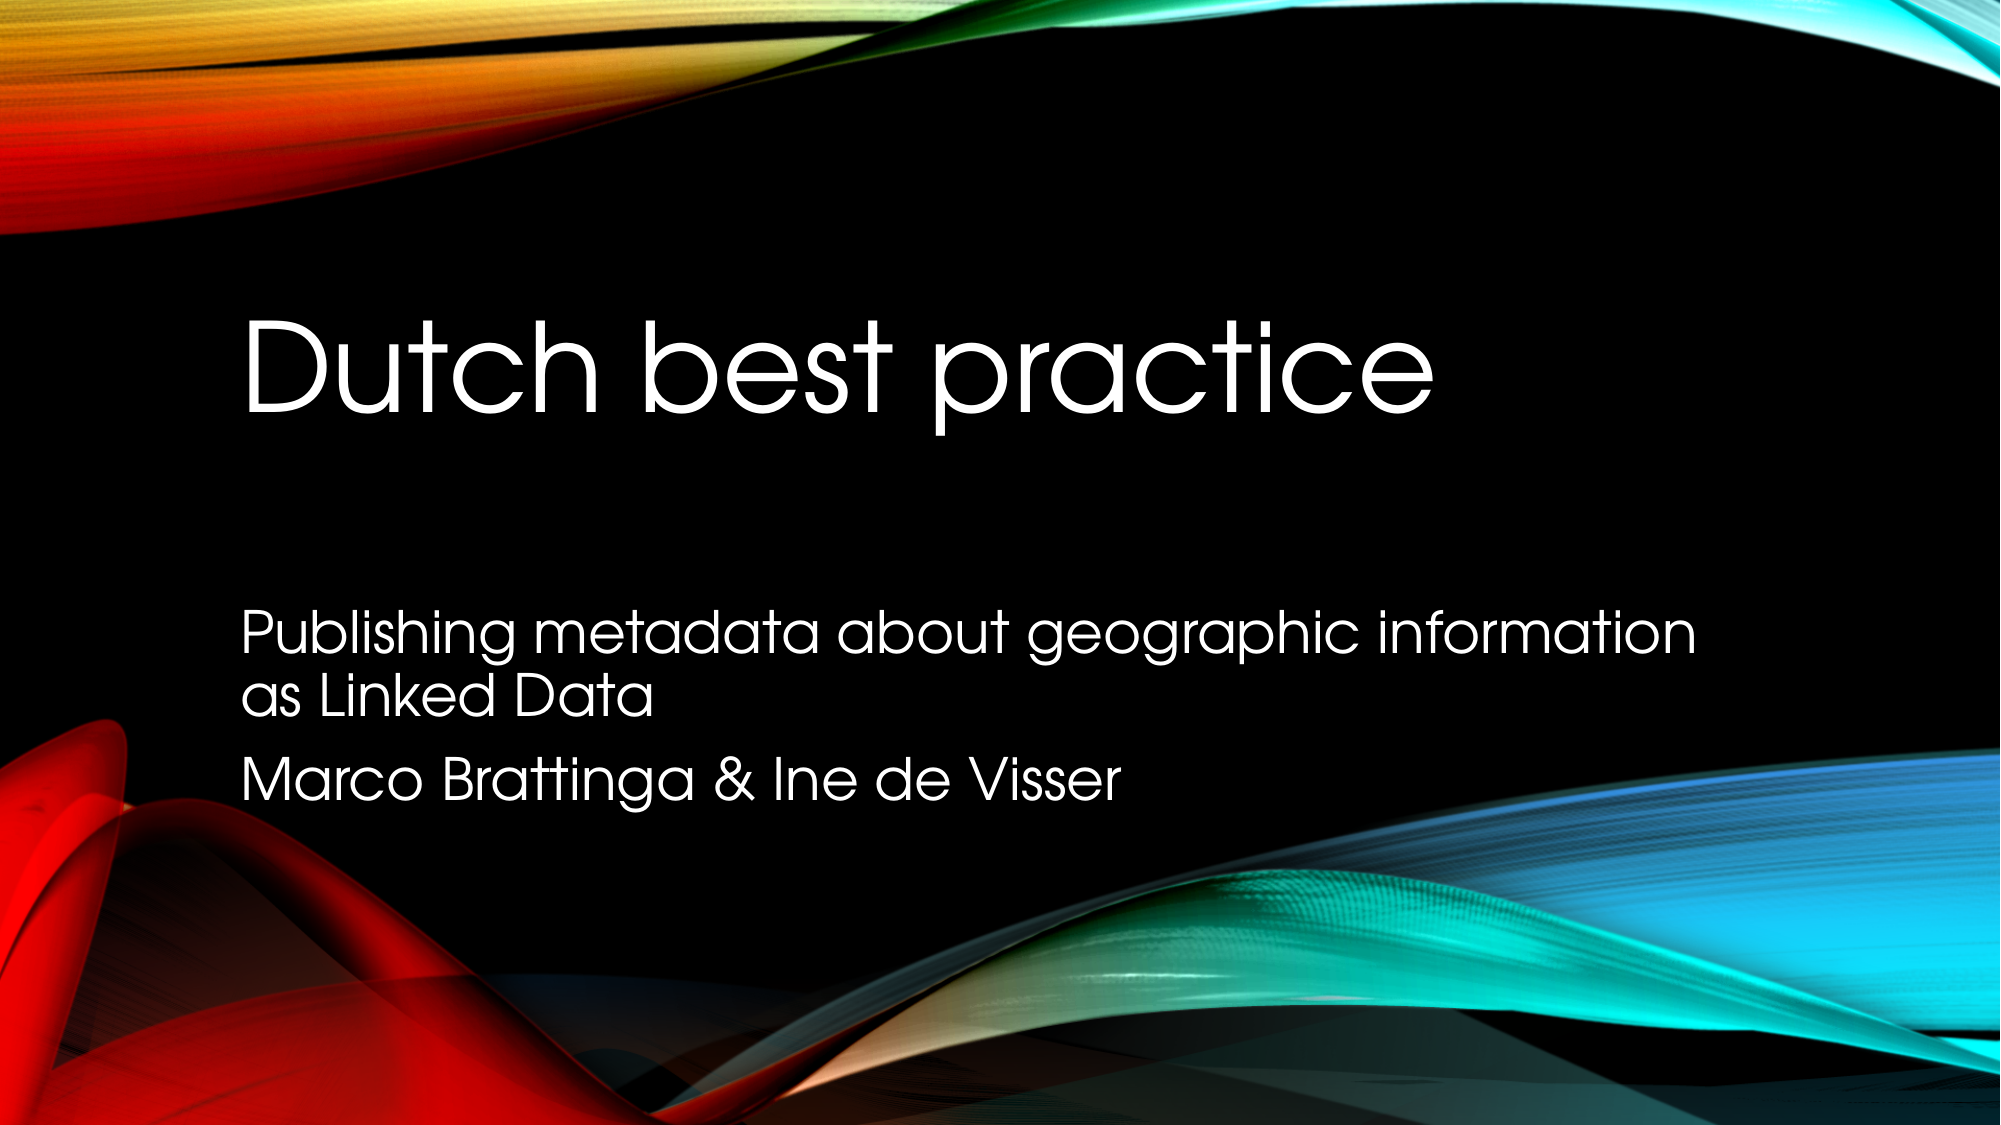

# Dutch best practice
Publishing metadata about geographic information as Linked Data
Marco Brattinga & Ine de Visser